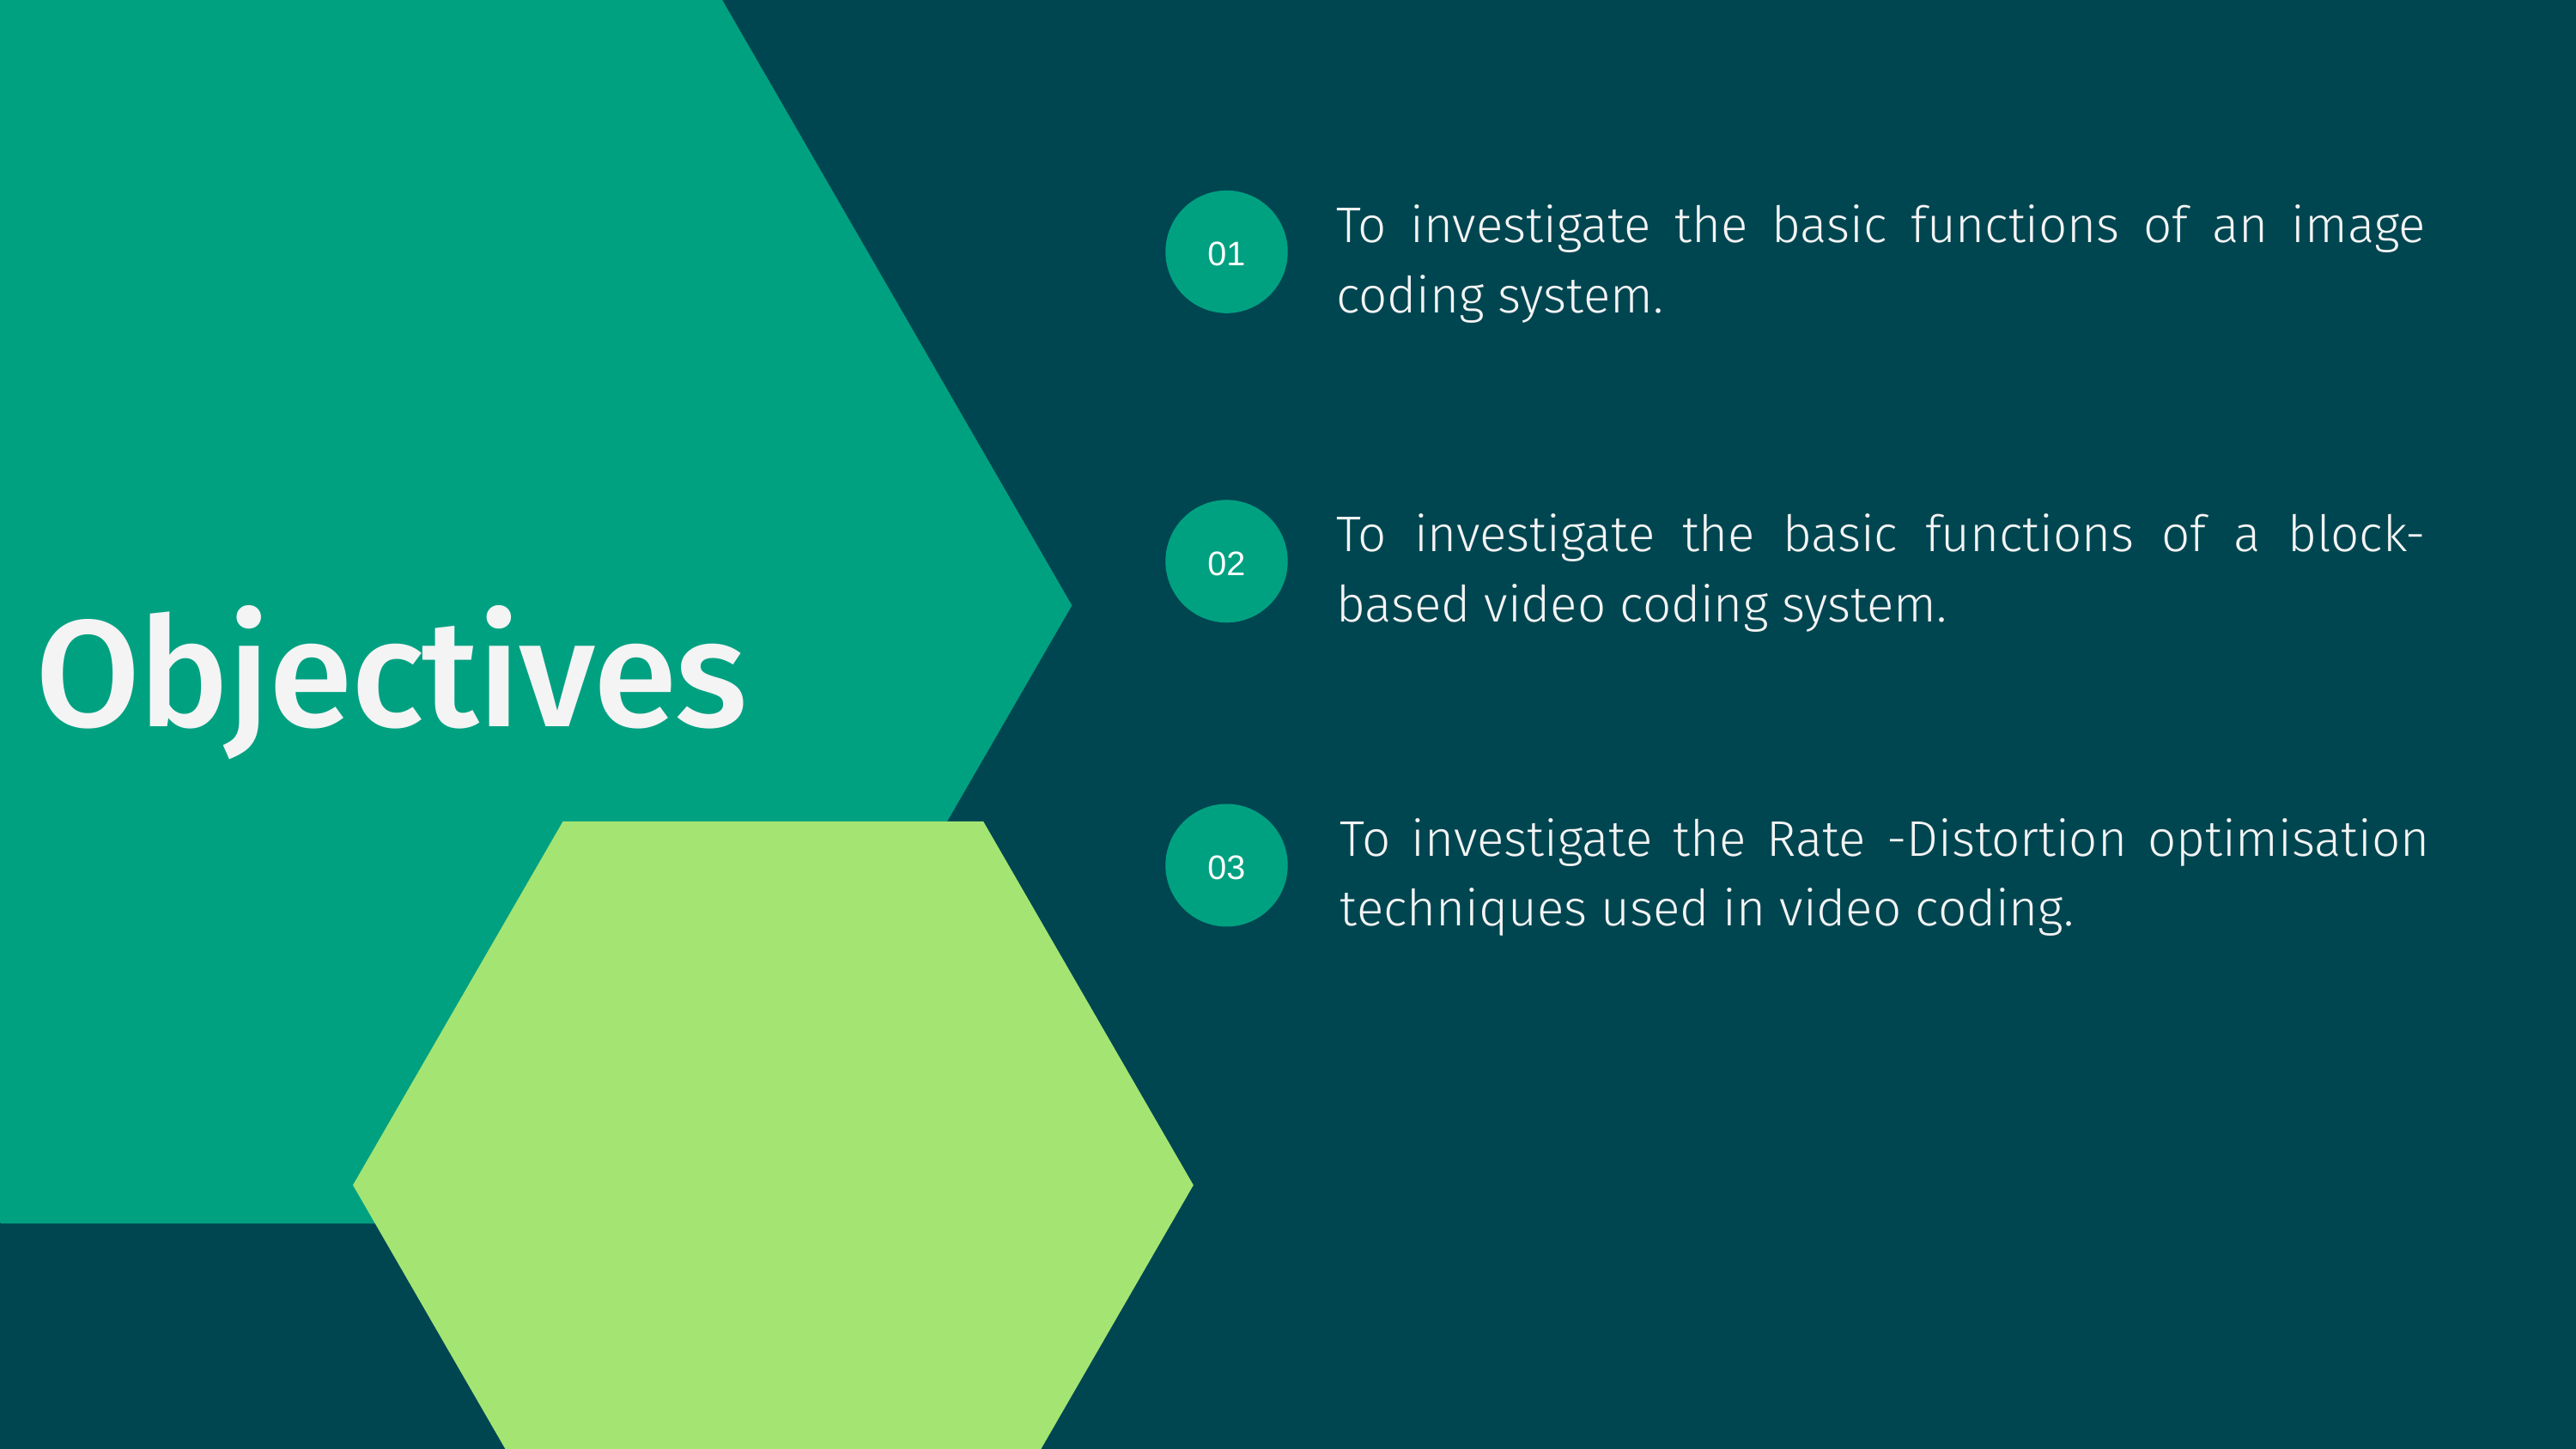

To investigate the basic functions of an image coding system.

01
To investigate the basic functions of a block-based video coding system.

02
Objectives
To investigate the Rate -Distortion optimisation techniques used in video coding.

03